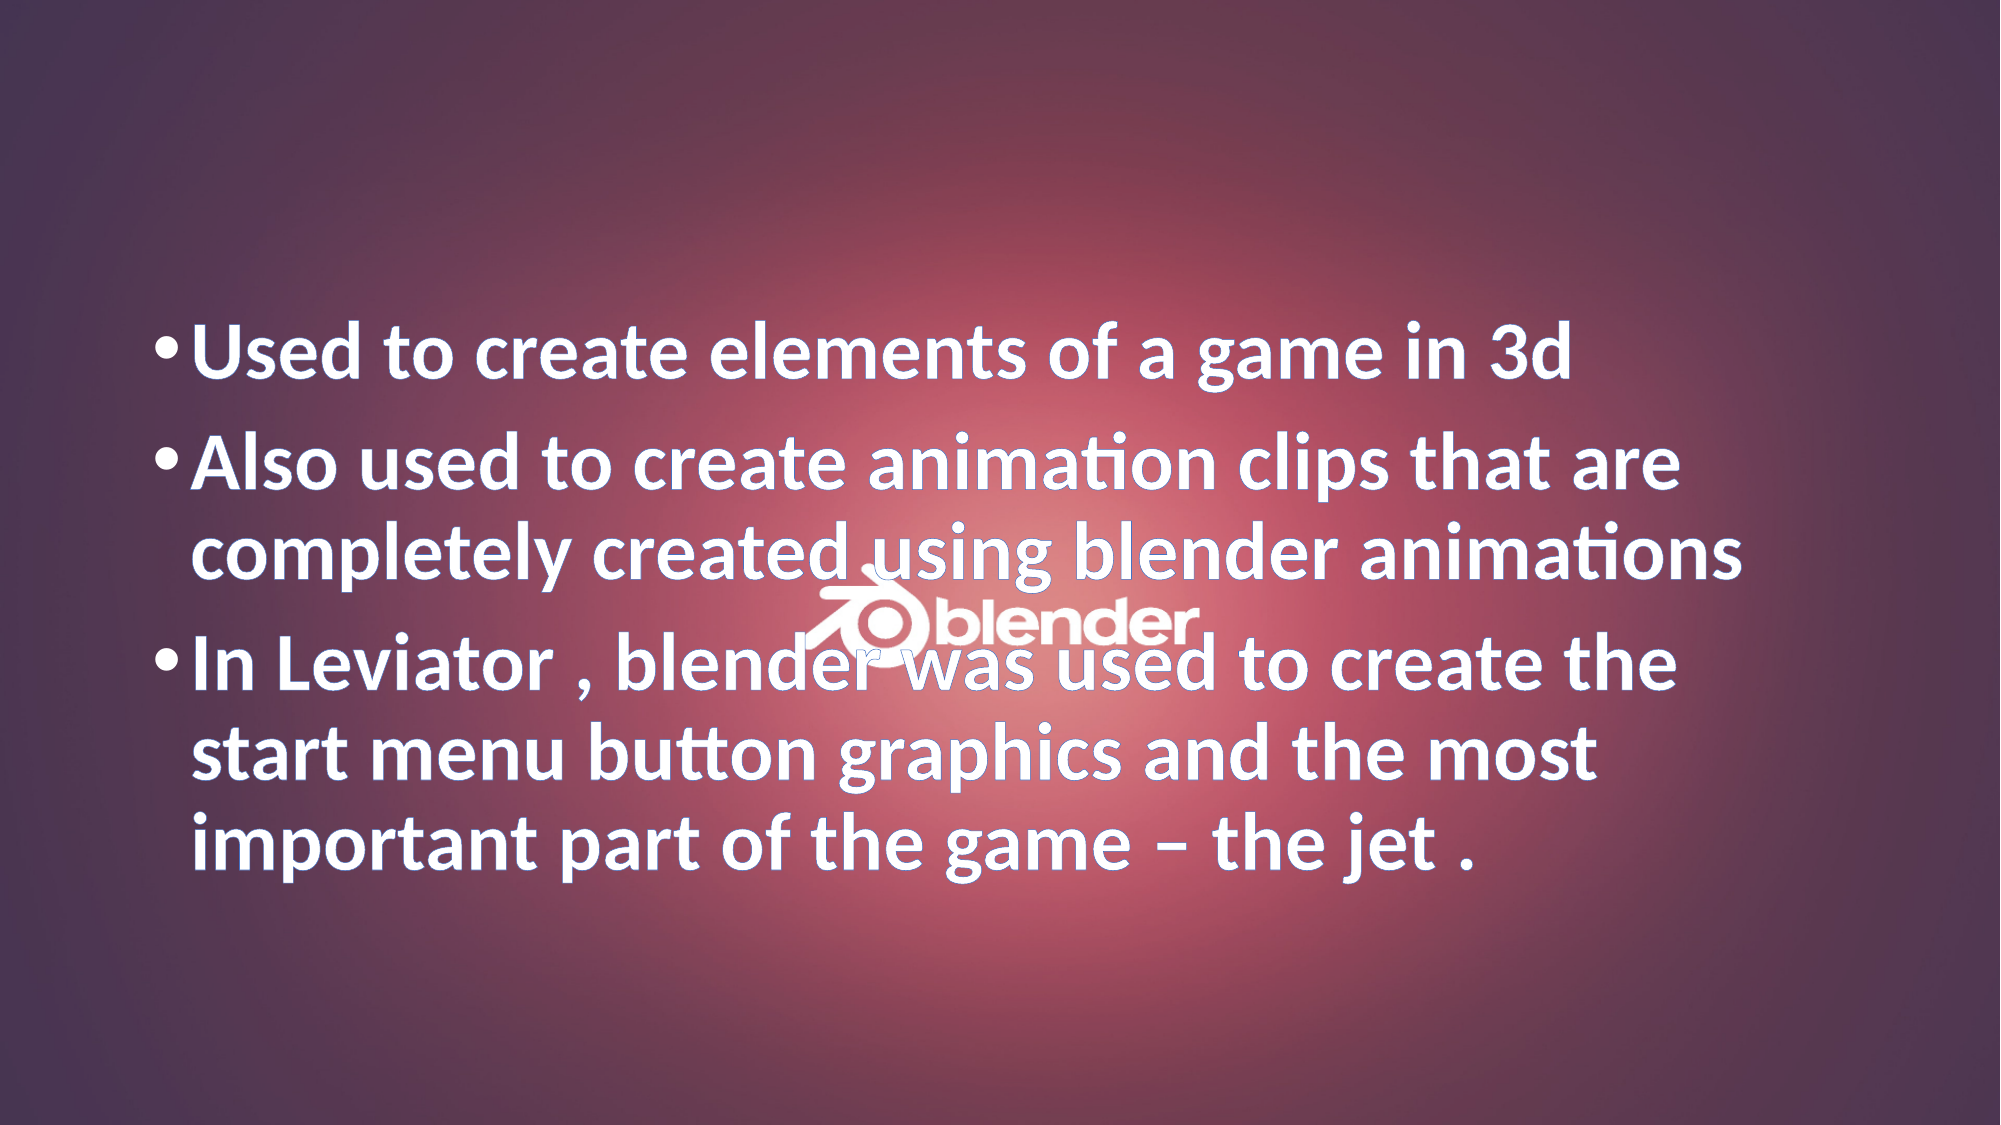

Used to create elements of a game in 3d
Also used to create animation clips that are completely created using blender animations
In Leviator , blender was used to create the start menu button graphics and the most important part of the game – the jet .